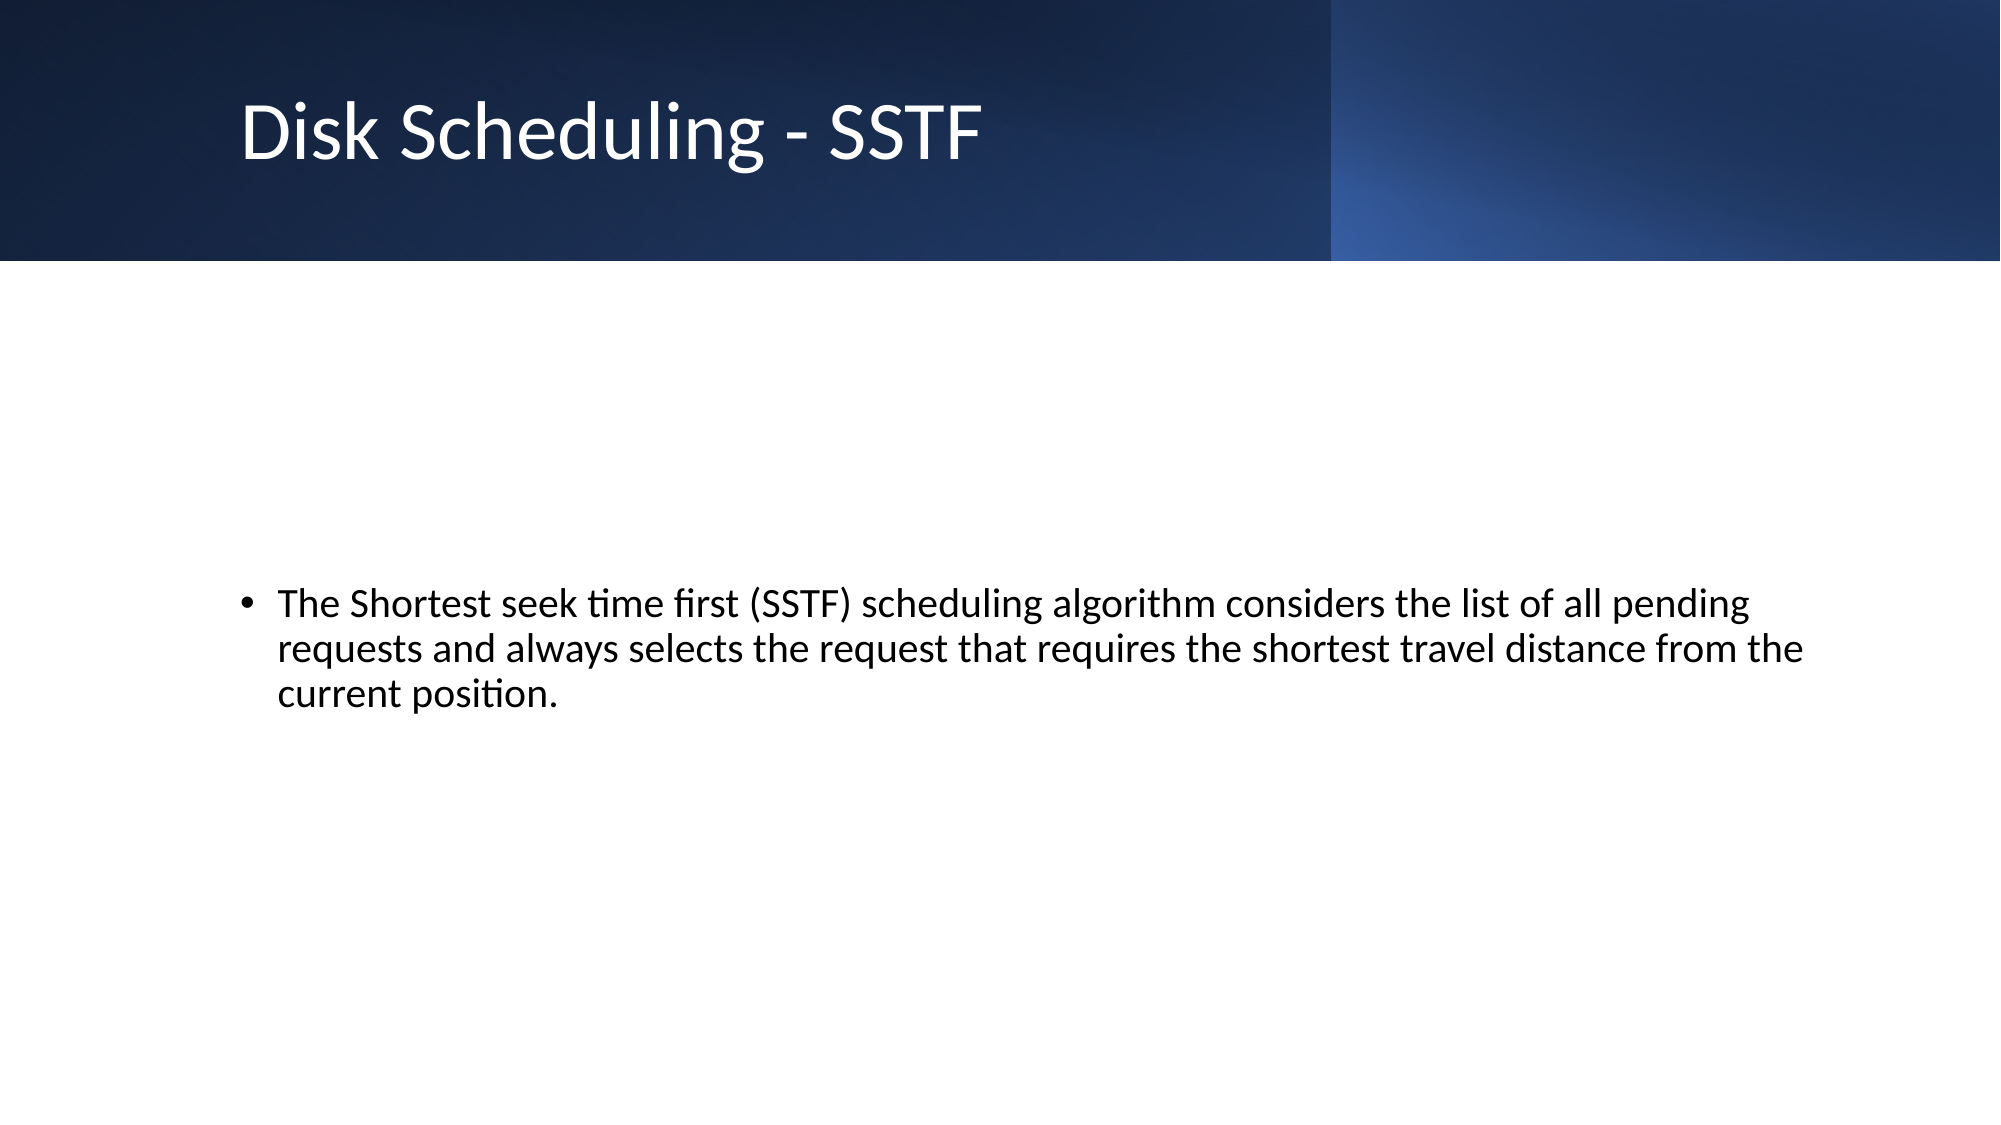

# Disk Scheduling - SSTF
The Shortest seek time first (SSTF) scheduling algorithm considers the list of all pending requests and always selects the request that requires the shortest travel distance from the current position.